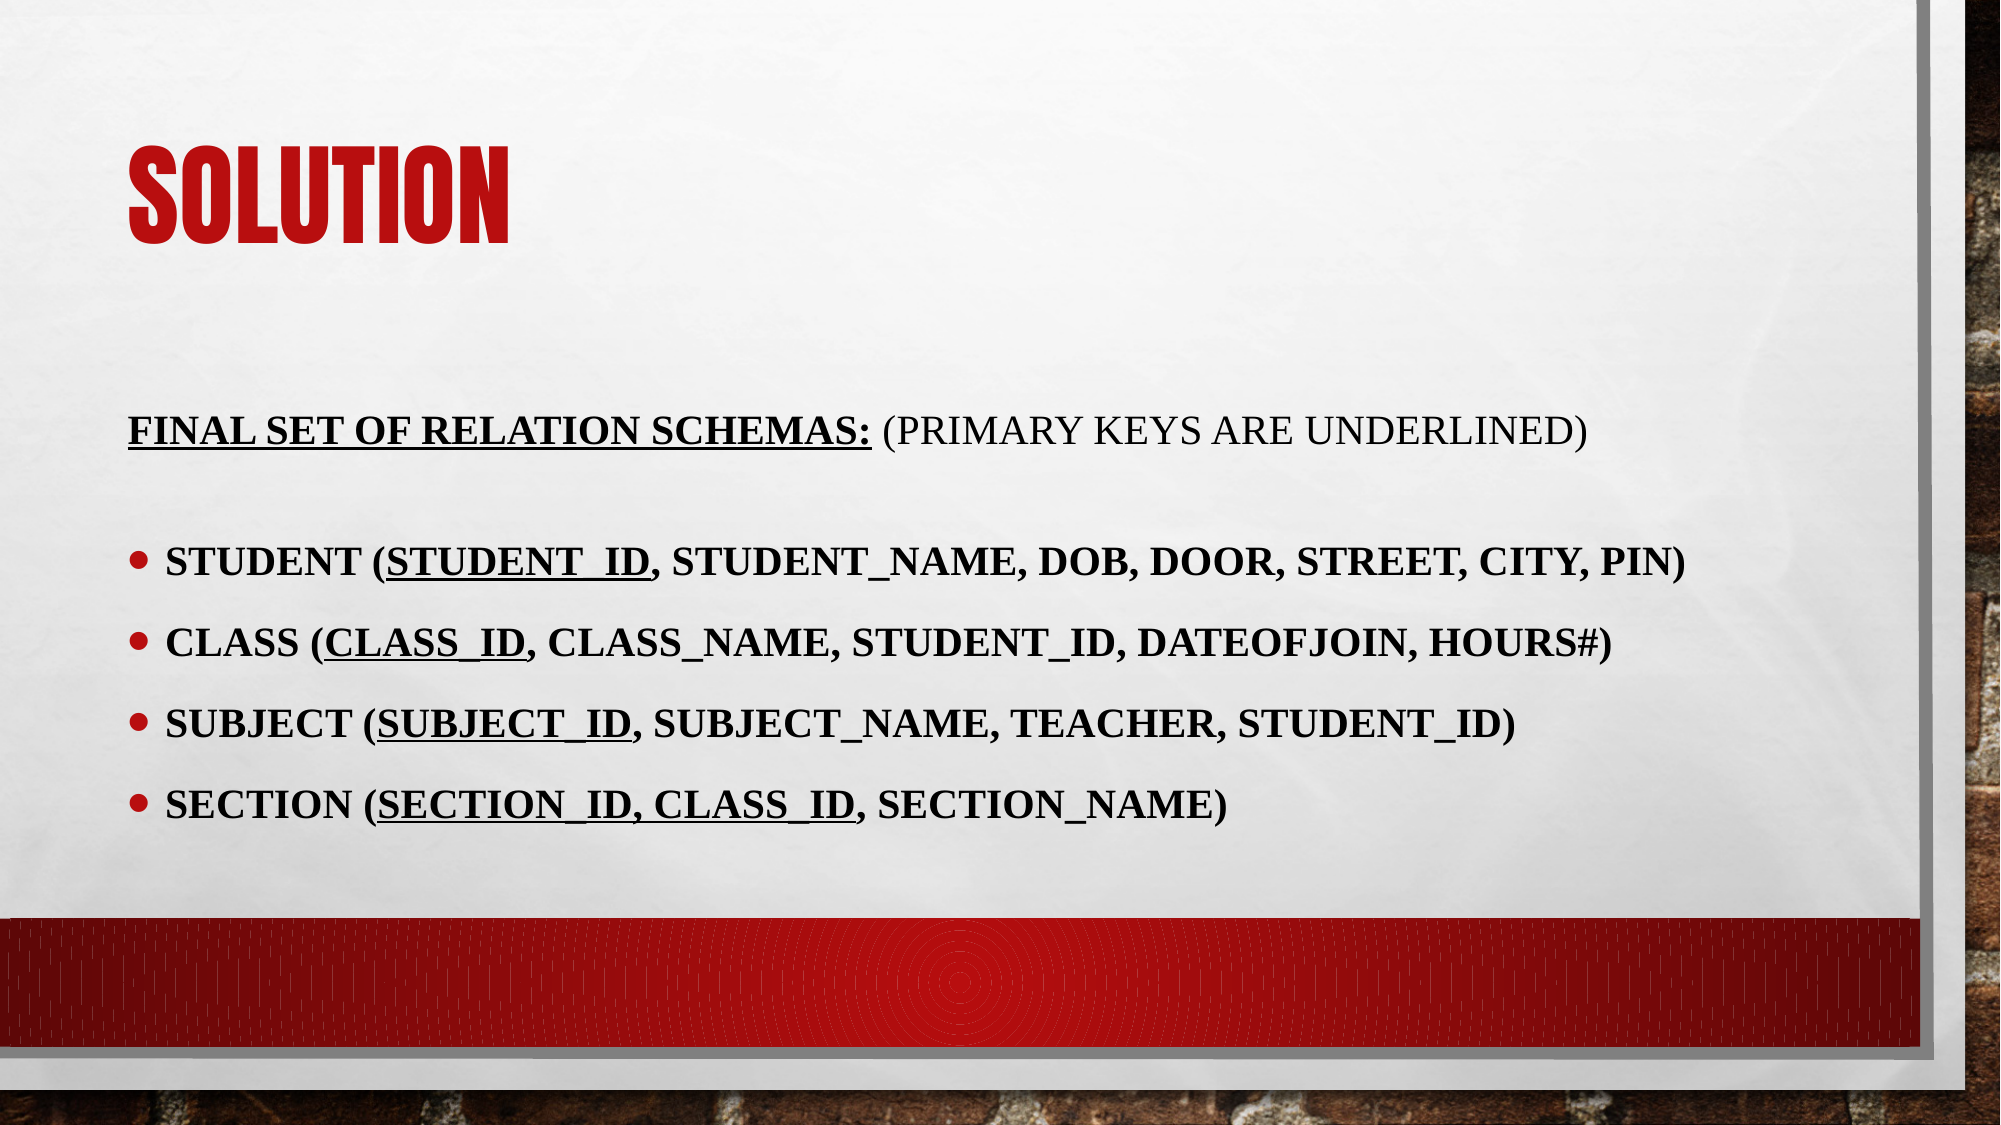

# solution
Final set of relation schemas: (Primary keys are underlined)
STUDENT (Student_ID, Student_Name, DOB, Door, Street, City, Pin)
CLASS (Class_ID, Class_Name, Student_ID, DateOfJoin, Hours#)
SUBJECT (Subject_ID, Subject_Name, Teacher, Student_ID)
SECTION (Section_ID, Class_ID, Section_Name)